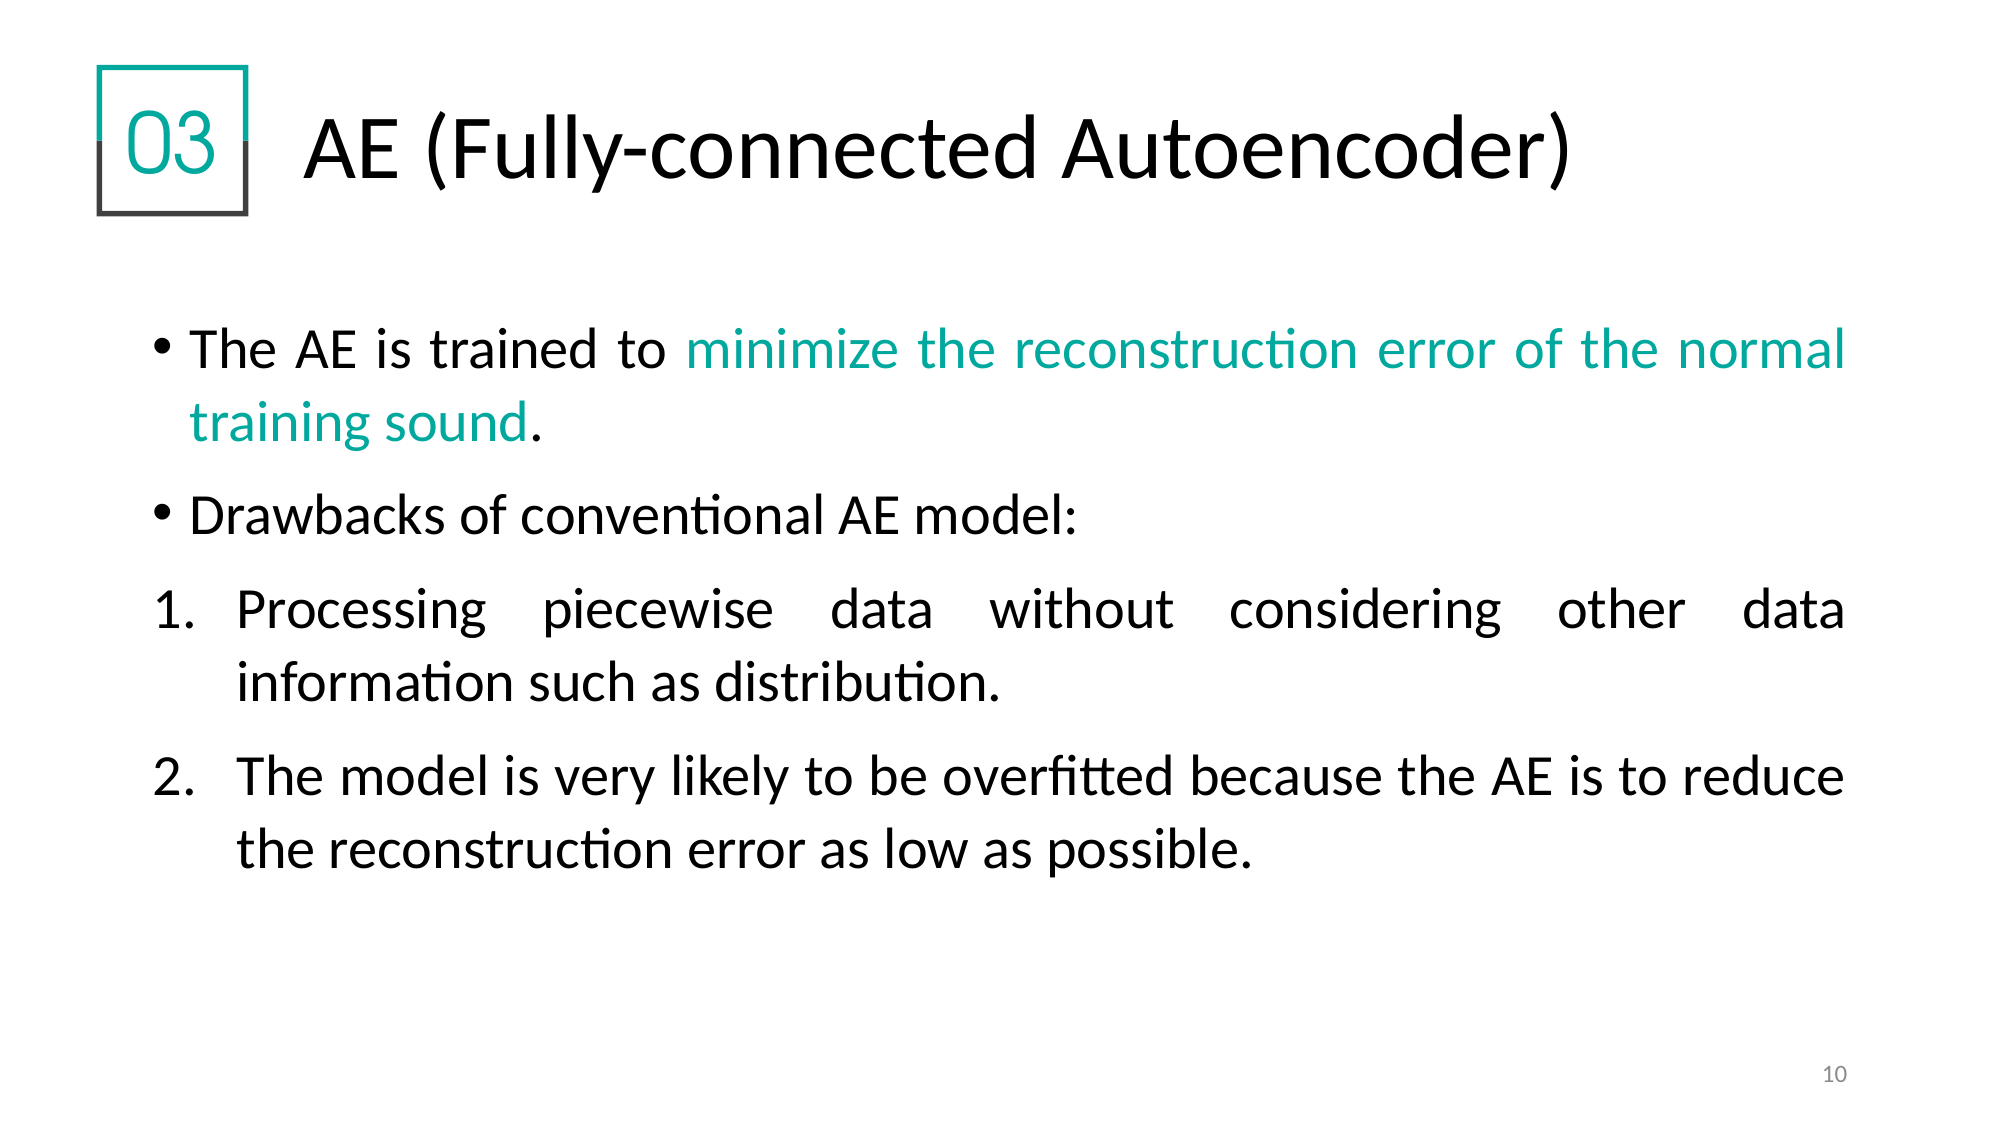

AE (Fully-connected Autoencoder)

03

The AE is trained to minimize the reconstruction error of the normal training sound.
Drawbacks of conventional AE model:
Processing piecewise data without considering other data information such as distribution.
The model is very likely to be overfitted because the AE is to reduce the reconstruction error as low as possible.

10